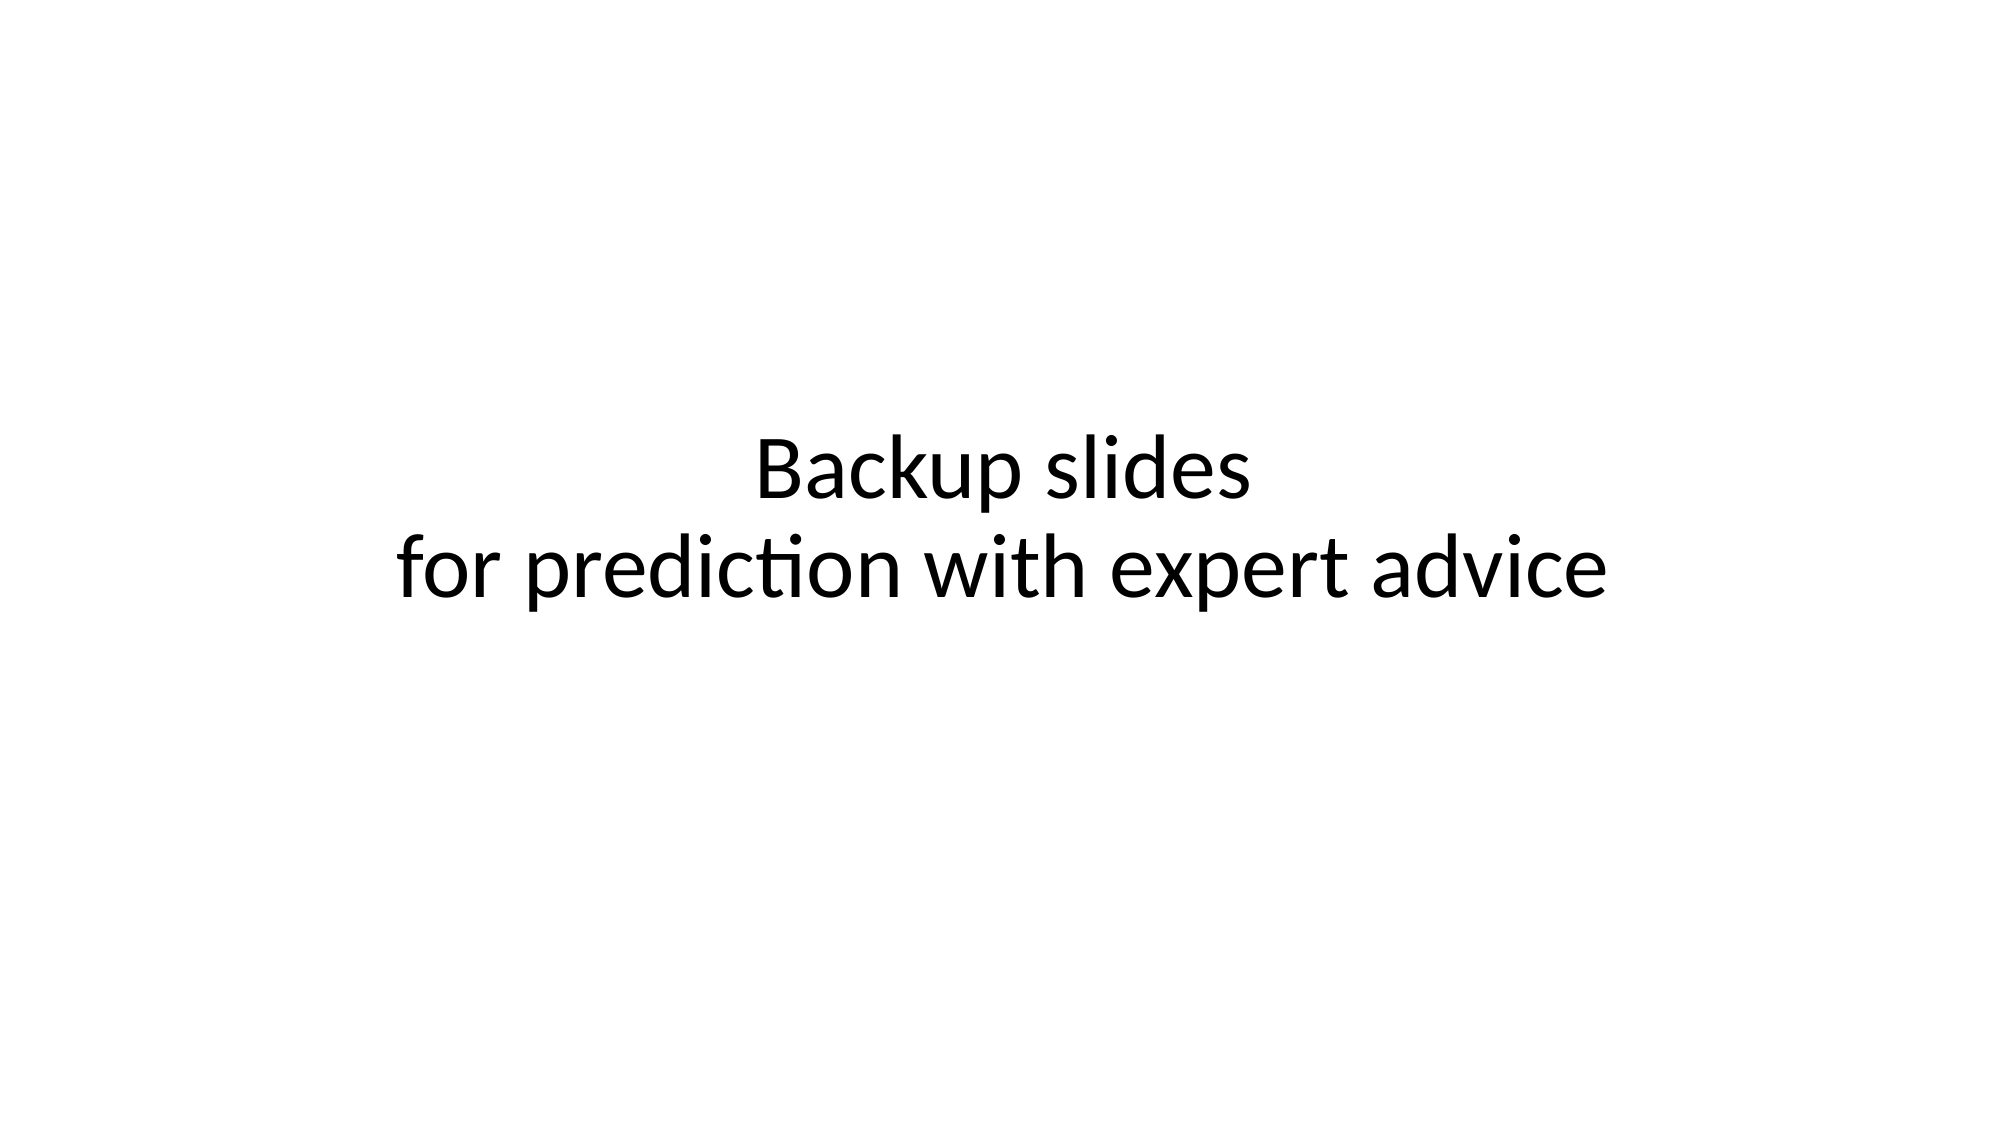

# Backup slides for prediction with expert advice